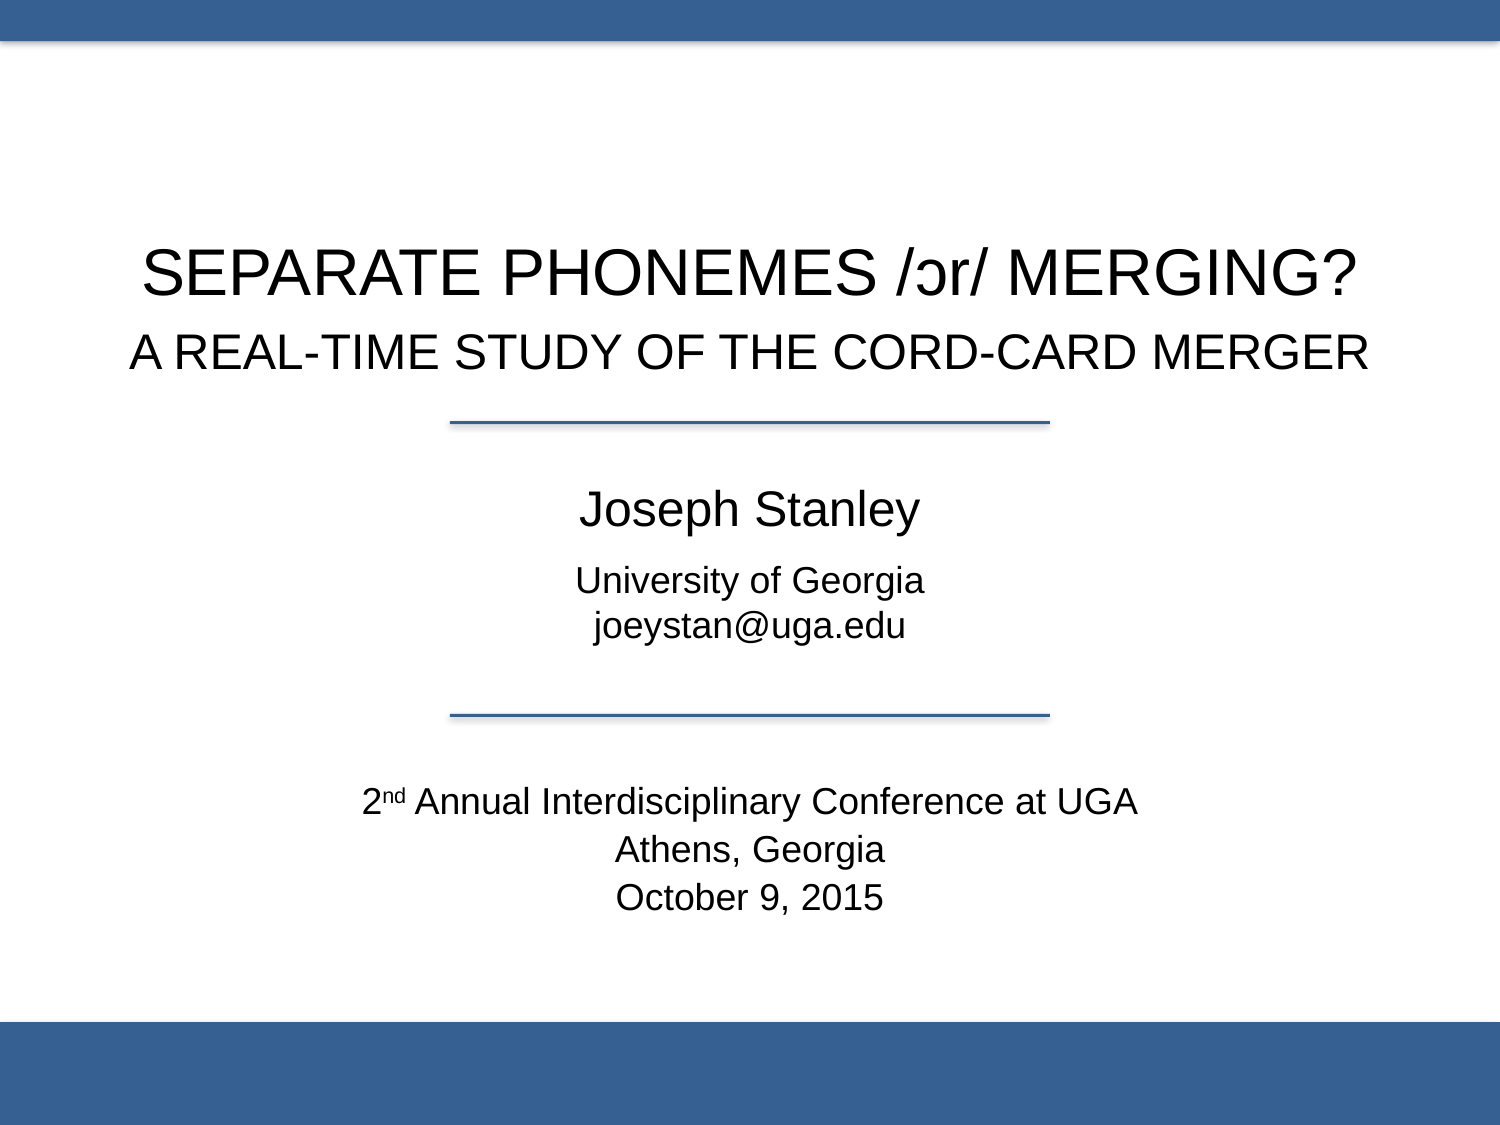

Separate Phonemes /ɔr/ Merging?

A Real-time Study of the Cord-Card Merger
2nd Annual Interdisciplinary Conference at UGA
Athens, Georgia
October 9, 2015